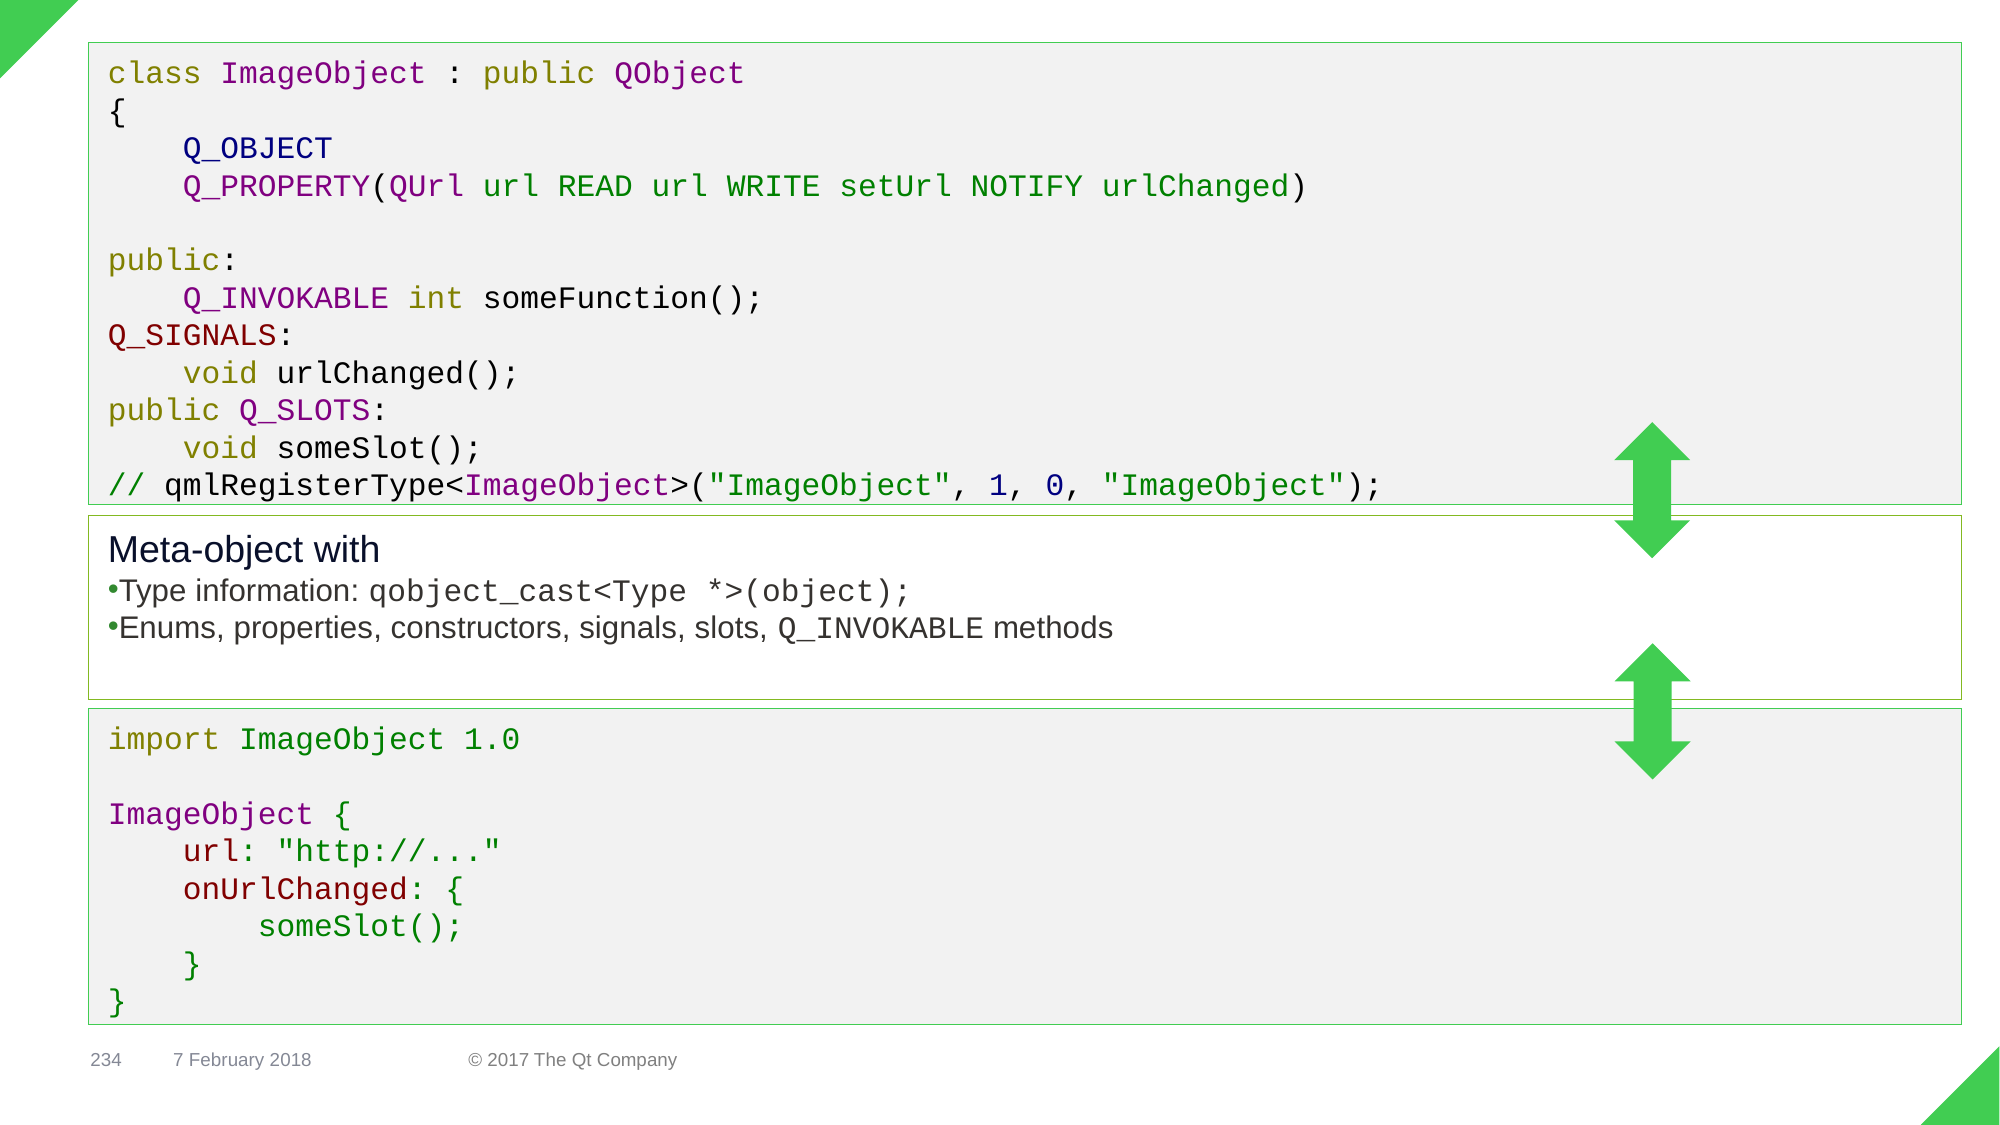

class ImageObject : public QObject
{
    Q_OBJECT
    Q_PROPERTY(QUrl url READ url WRITE setUrl NOTIFY urlChanged)

public:
    Q_INVOKABLE int someFunction();
Q_SIGNALS:
    void urlChanged();
public Q_SLOTS:
    void someSlot();
// qmlRegisterType<ImageObject>("ImageObject", 1, 0, "ImageObject");

Meta-object with
Type information: qobject_cast<Type *>(object);
Enums, properties, constructors, signals, slots, Q_INVOKABLE methods

import ImageObject 1.0

ImageObject {
    url: "http://..."
    onUrlChanged: {
        someSlot();
    }
}
234
© 2017 The Qt Company
7 February 2018